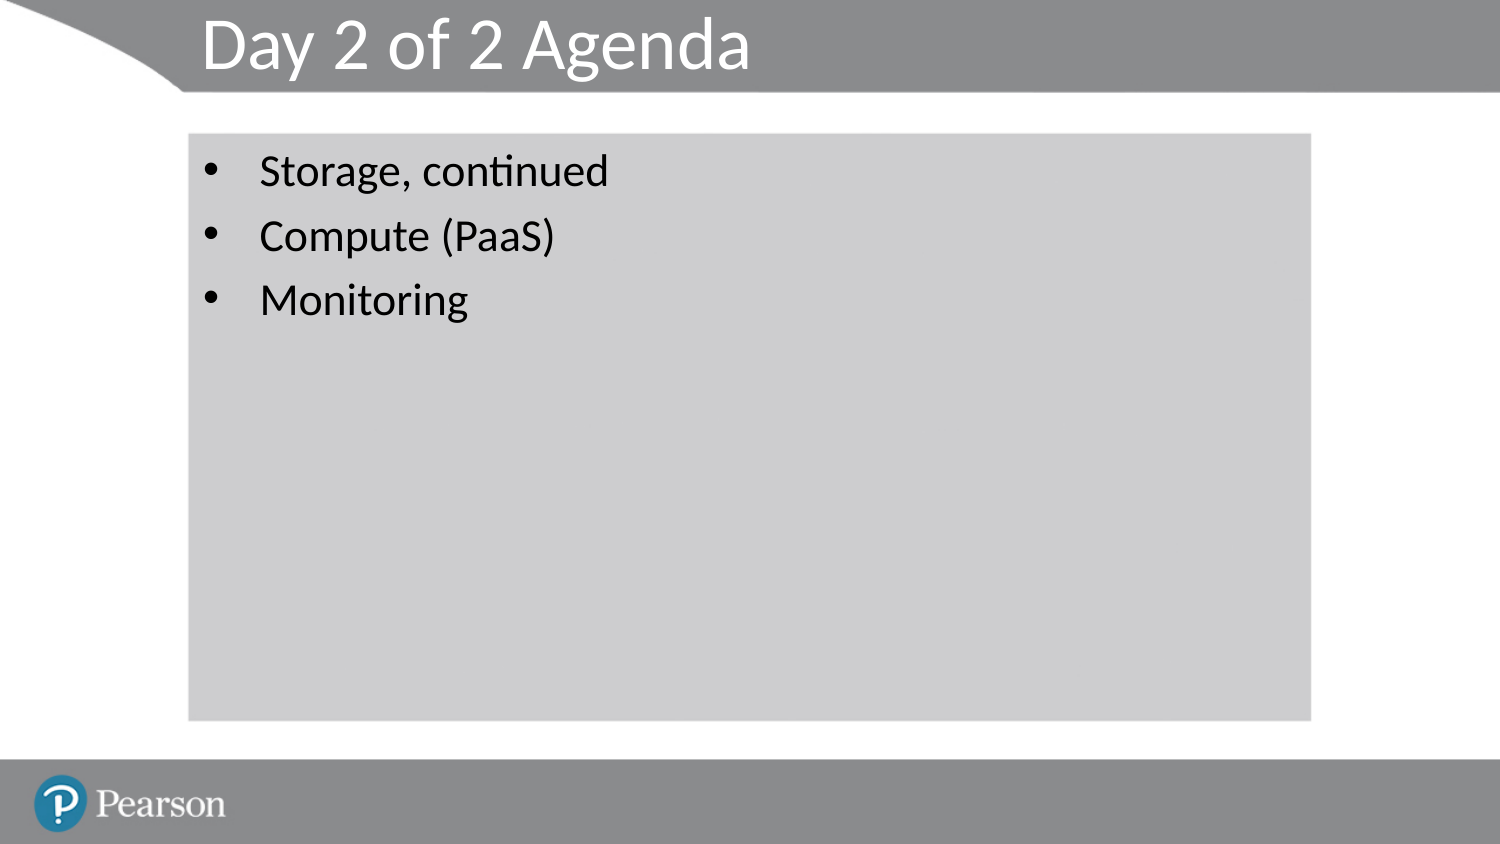

# Day 2 of 2 Agenda
Storage, continued
Compute (PaaS)
Monitoring